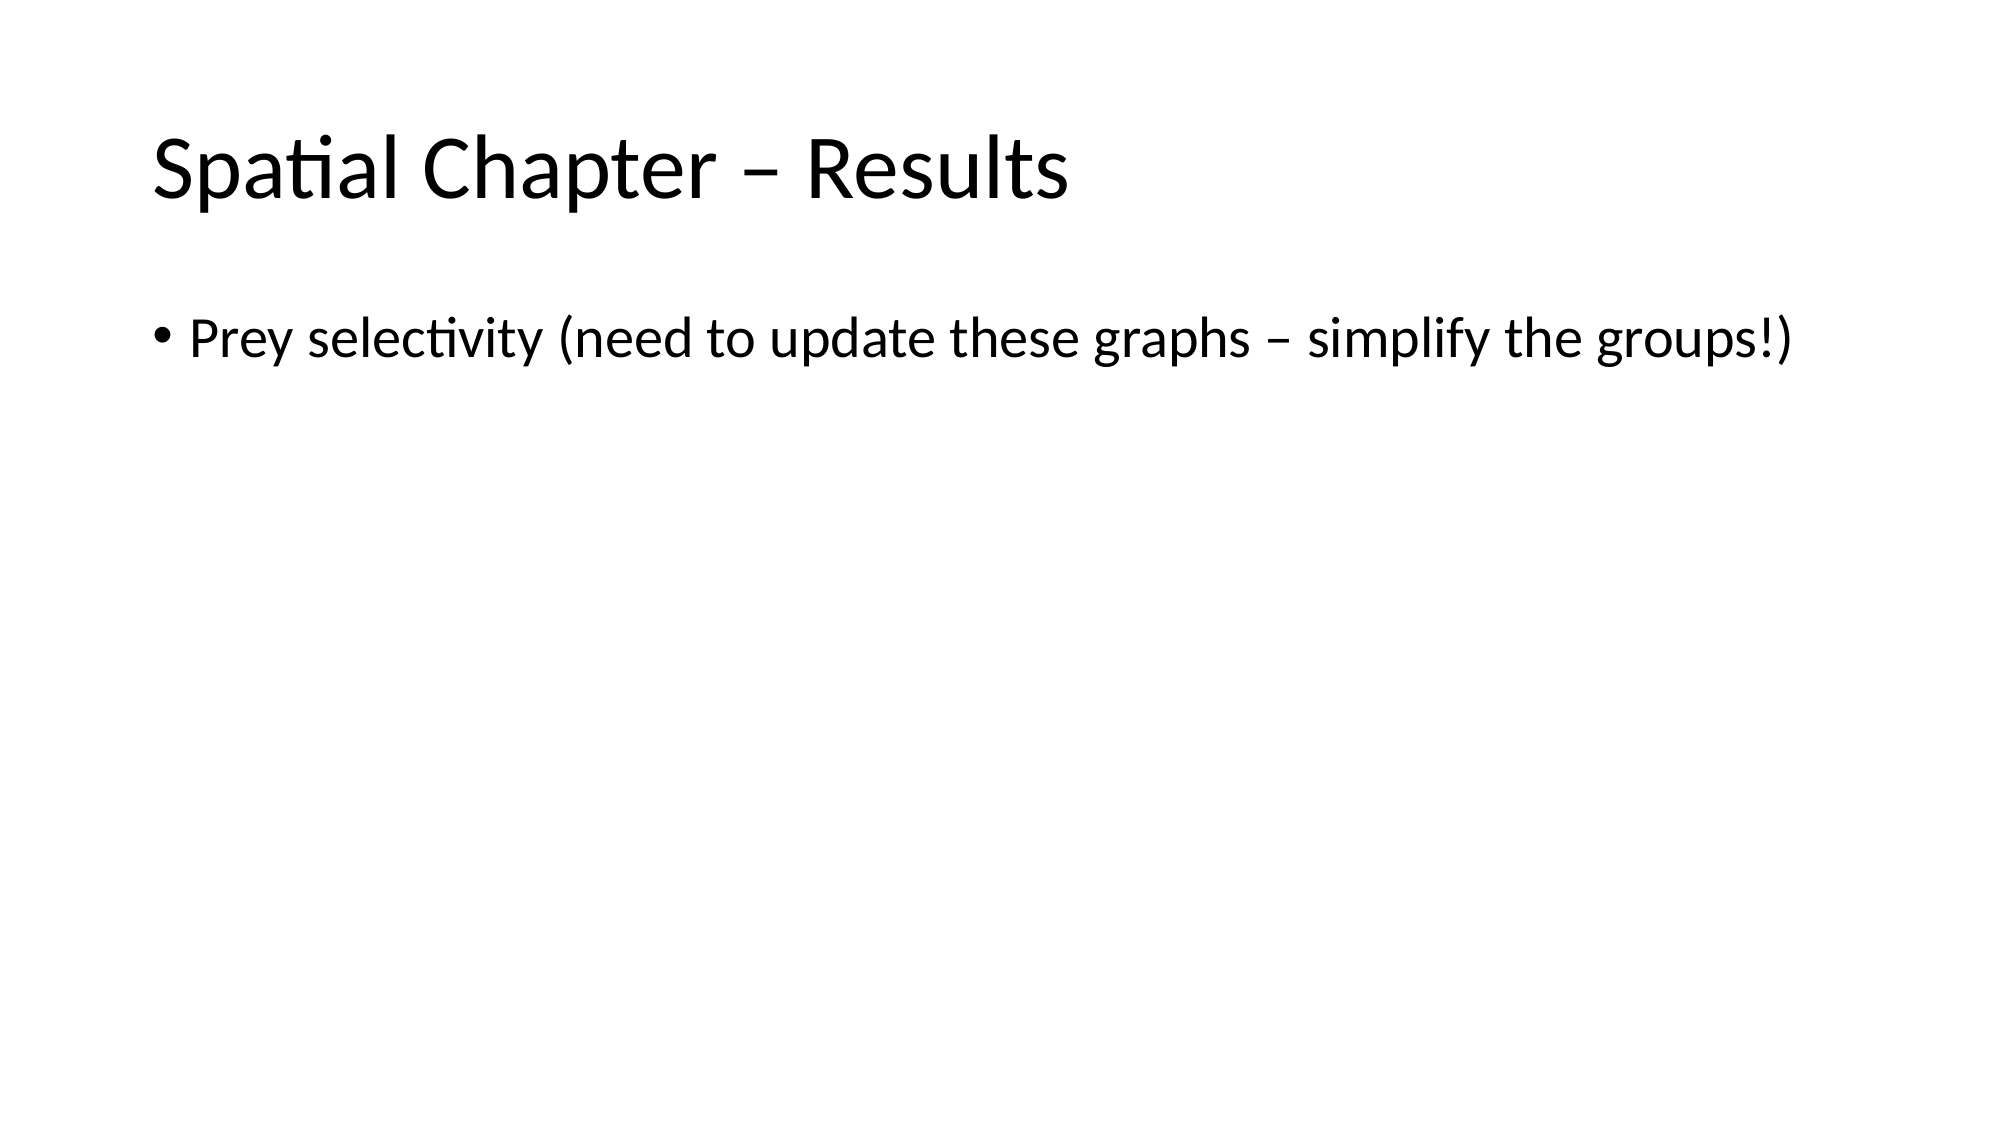

# Spatial Chapter – Results
Prey selectivity (need to update these graphs – simplify the groups!)